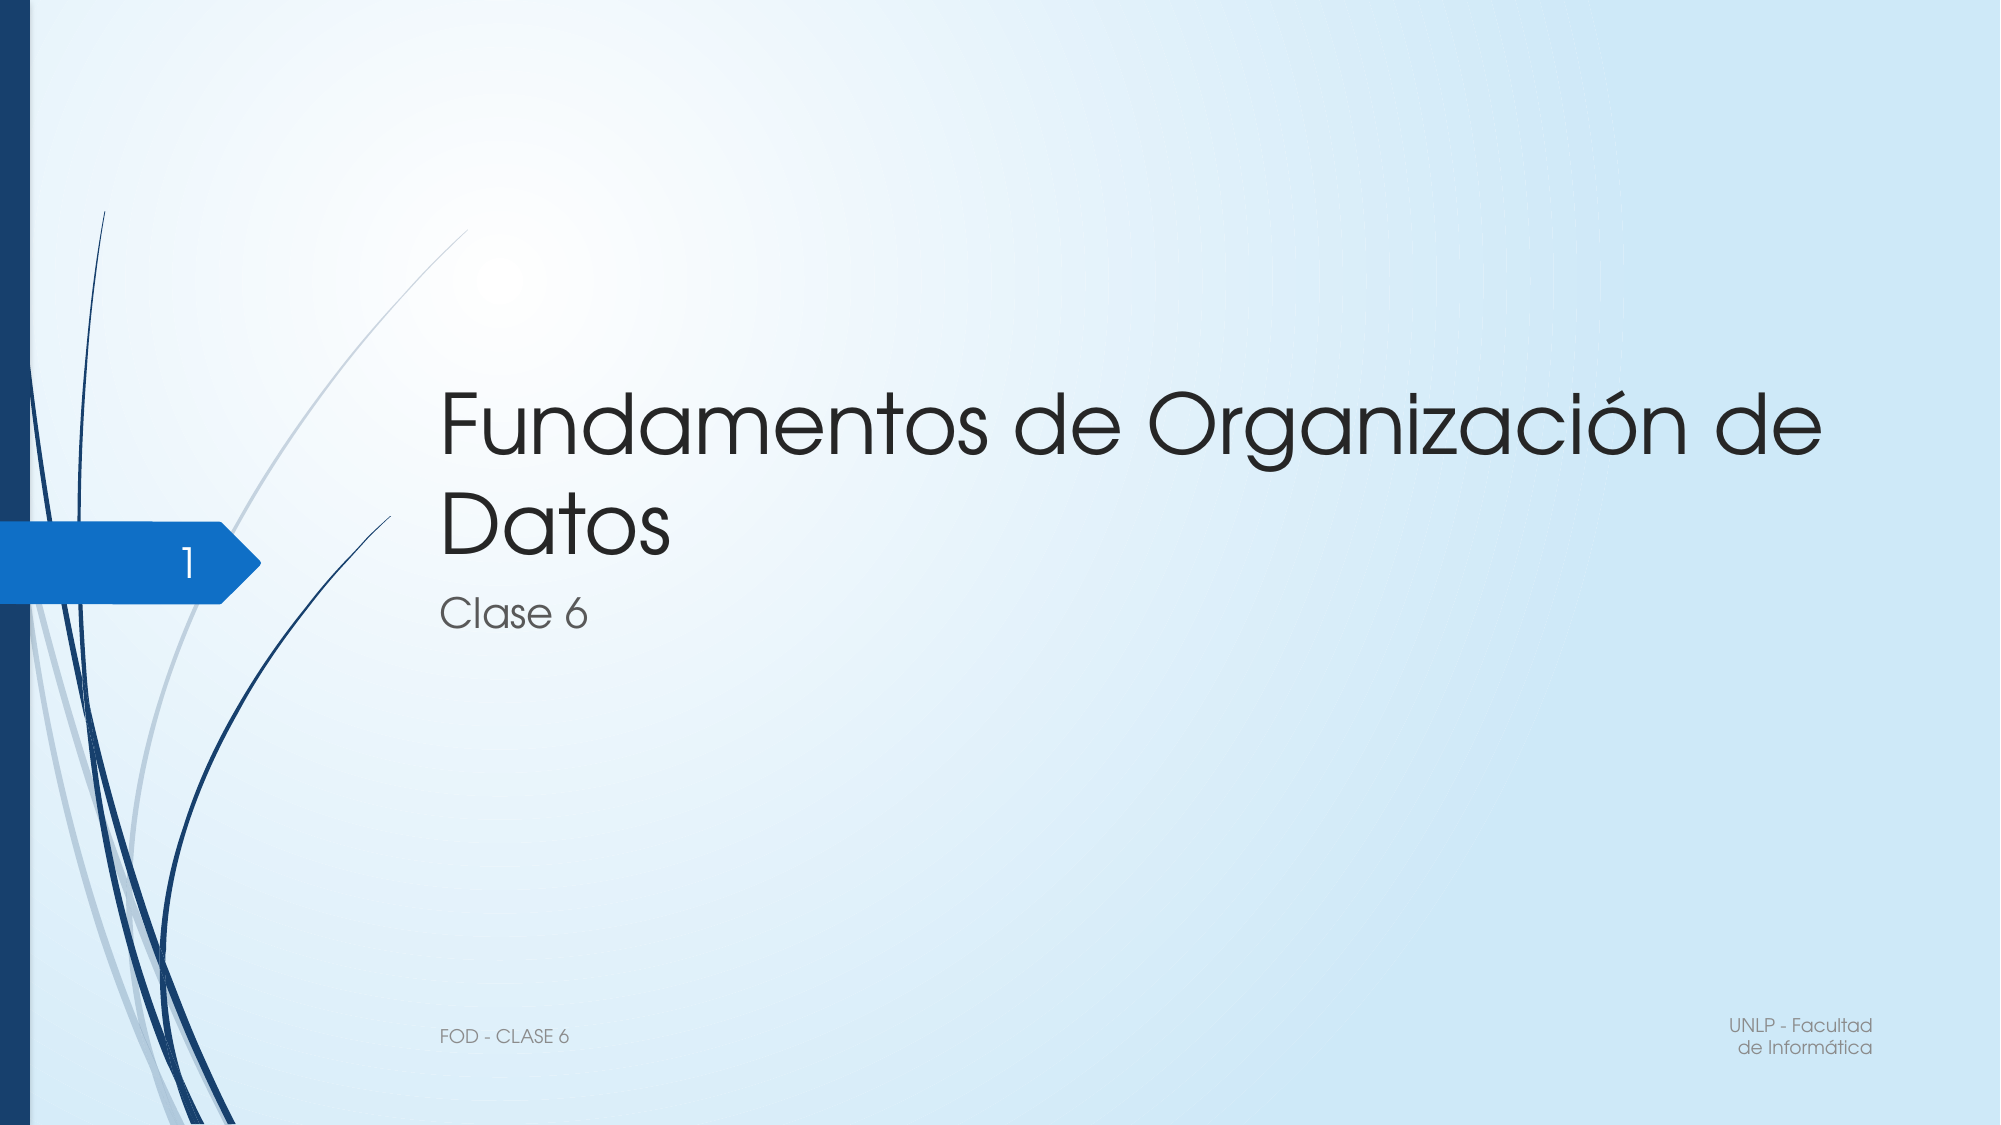

# Fundamentos de Organización de Datos
1
Clase 6
UNLP - Facultad de Informática
FOD - CLASE 6